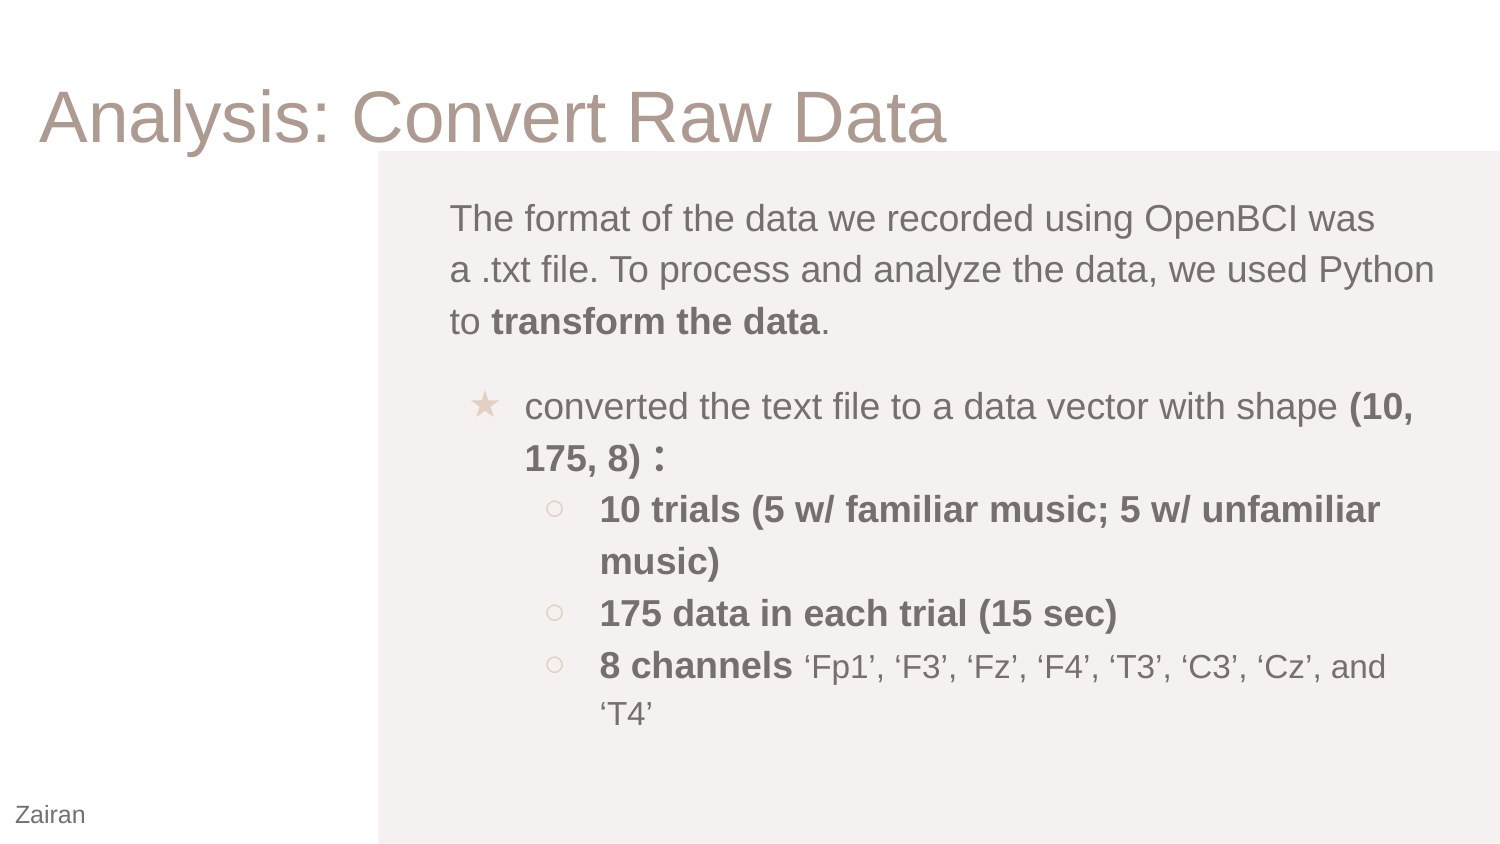

# Analysis: Convert Raw Data
The format of the data we recorded using OpenBCI was a .txt file. To process and analyze the data, we used Python to transform the data.
converted the text file to a data vector with shape (10, 175, 8)：
10 trials (5 w/ familiar music; 5 w/ unfamiliar music)
175 data in each trial (15 sec)
8 channels ‘Fp1’, ‘F3’, ‘Fz’, ‘F4’, ‘T3’, ‘C3’, ‘Cz’, and ‘T4’

Zairan